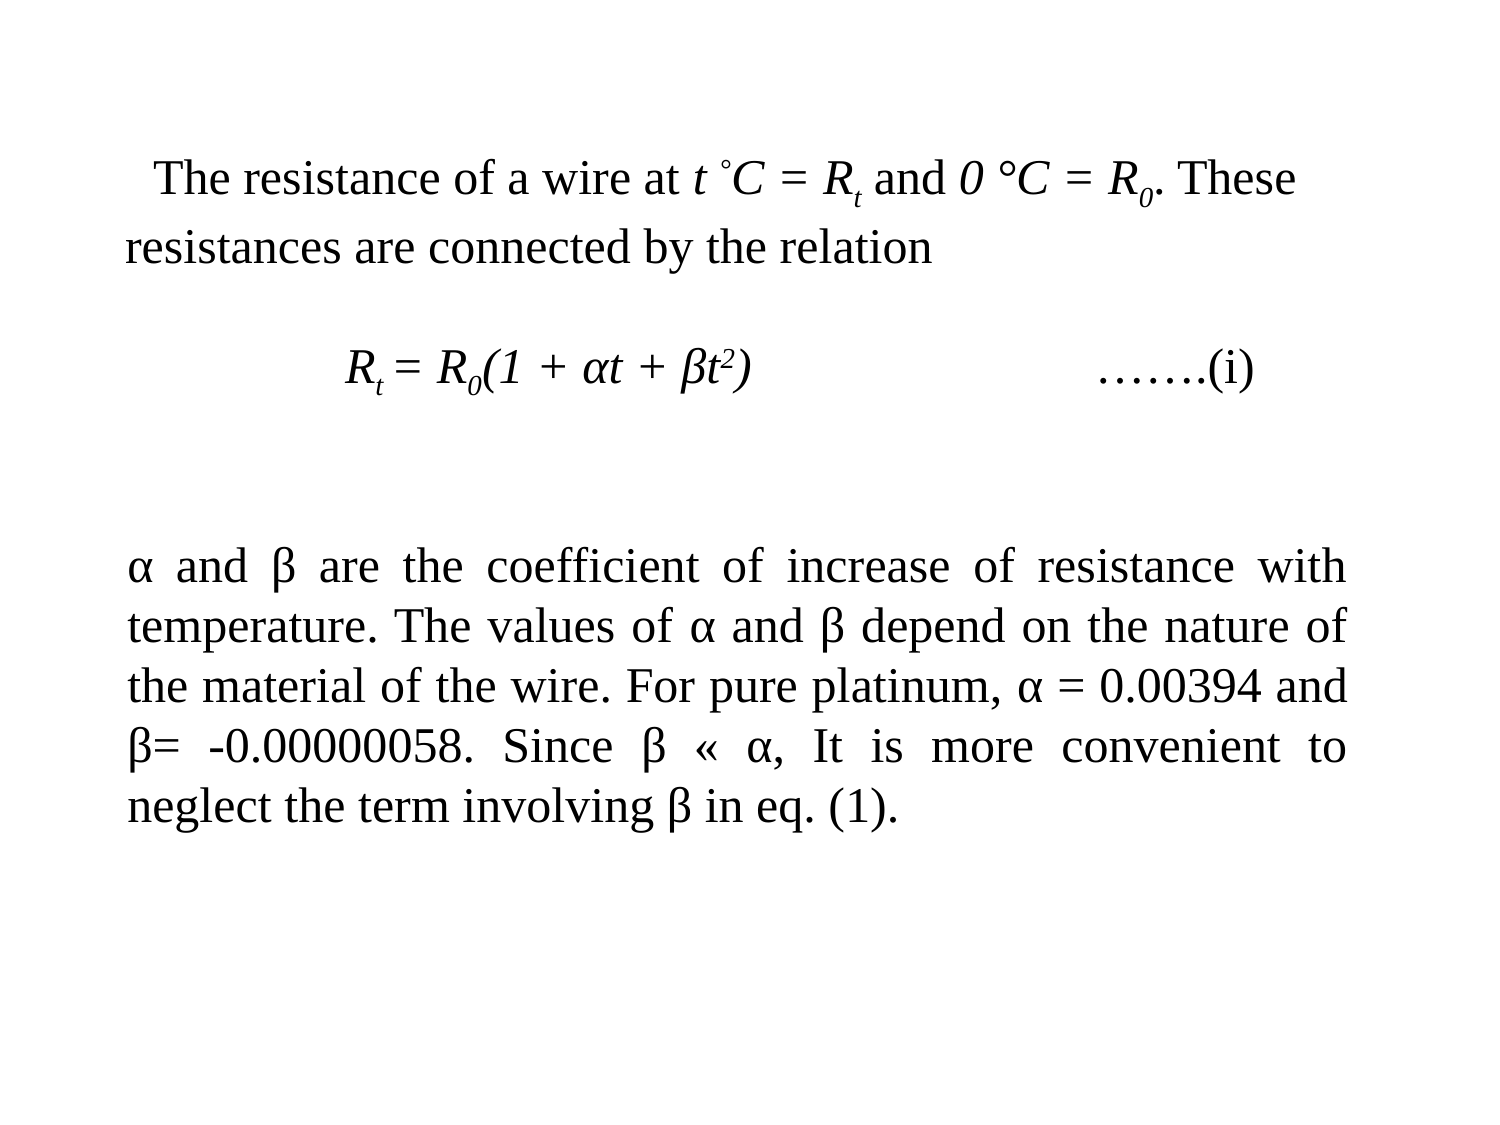

The resistance of a wire at t °C = Rt and 0 °C = R0. These resistances are connected by the relation												Rt = R0(1 + αt + βt2)	            	…….(i)
α and β are the coefficient of increase of resistance with temperature. The values of α and β depend on the nature of the material of the wire. For pure platinum, α = 0.00394 and β= -0.00000058. Since β « α, It is more convenient to neglect the term involving β in eq. (1).